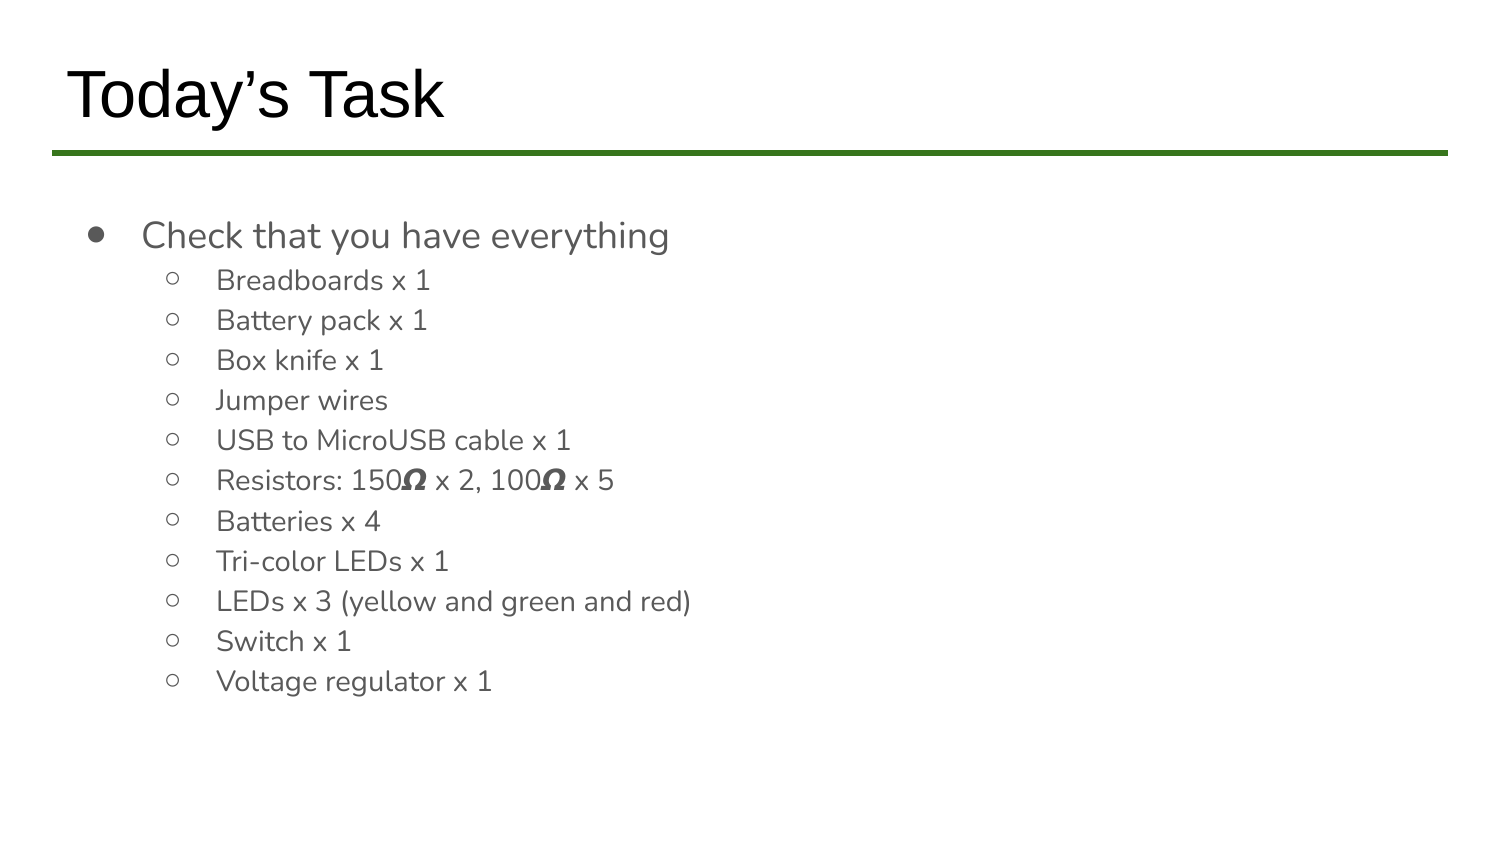

# Today’s Task
Check that you have everything
Breadboards x 1
Battery pack x 1
Box knife x 1
Jumper wires
USB to MicroUSB cable x 1
Resistors: 150𝞨 x 2, 100𝞨 x 5
Batteries x 4
Tri-color LEDs x 1
LEDs x 3 (yellow and green and red)
Switch x 1
Voltage regulator x 1